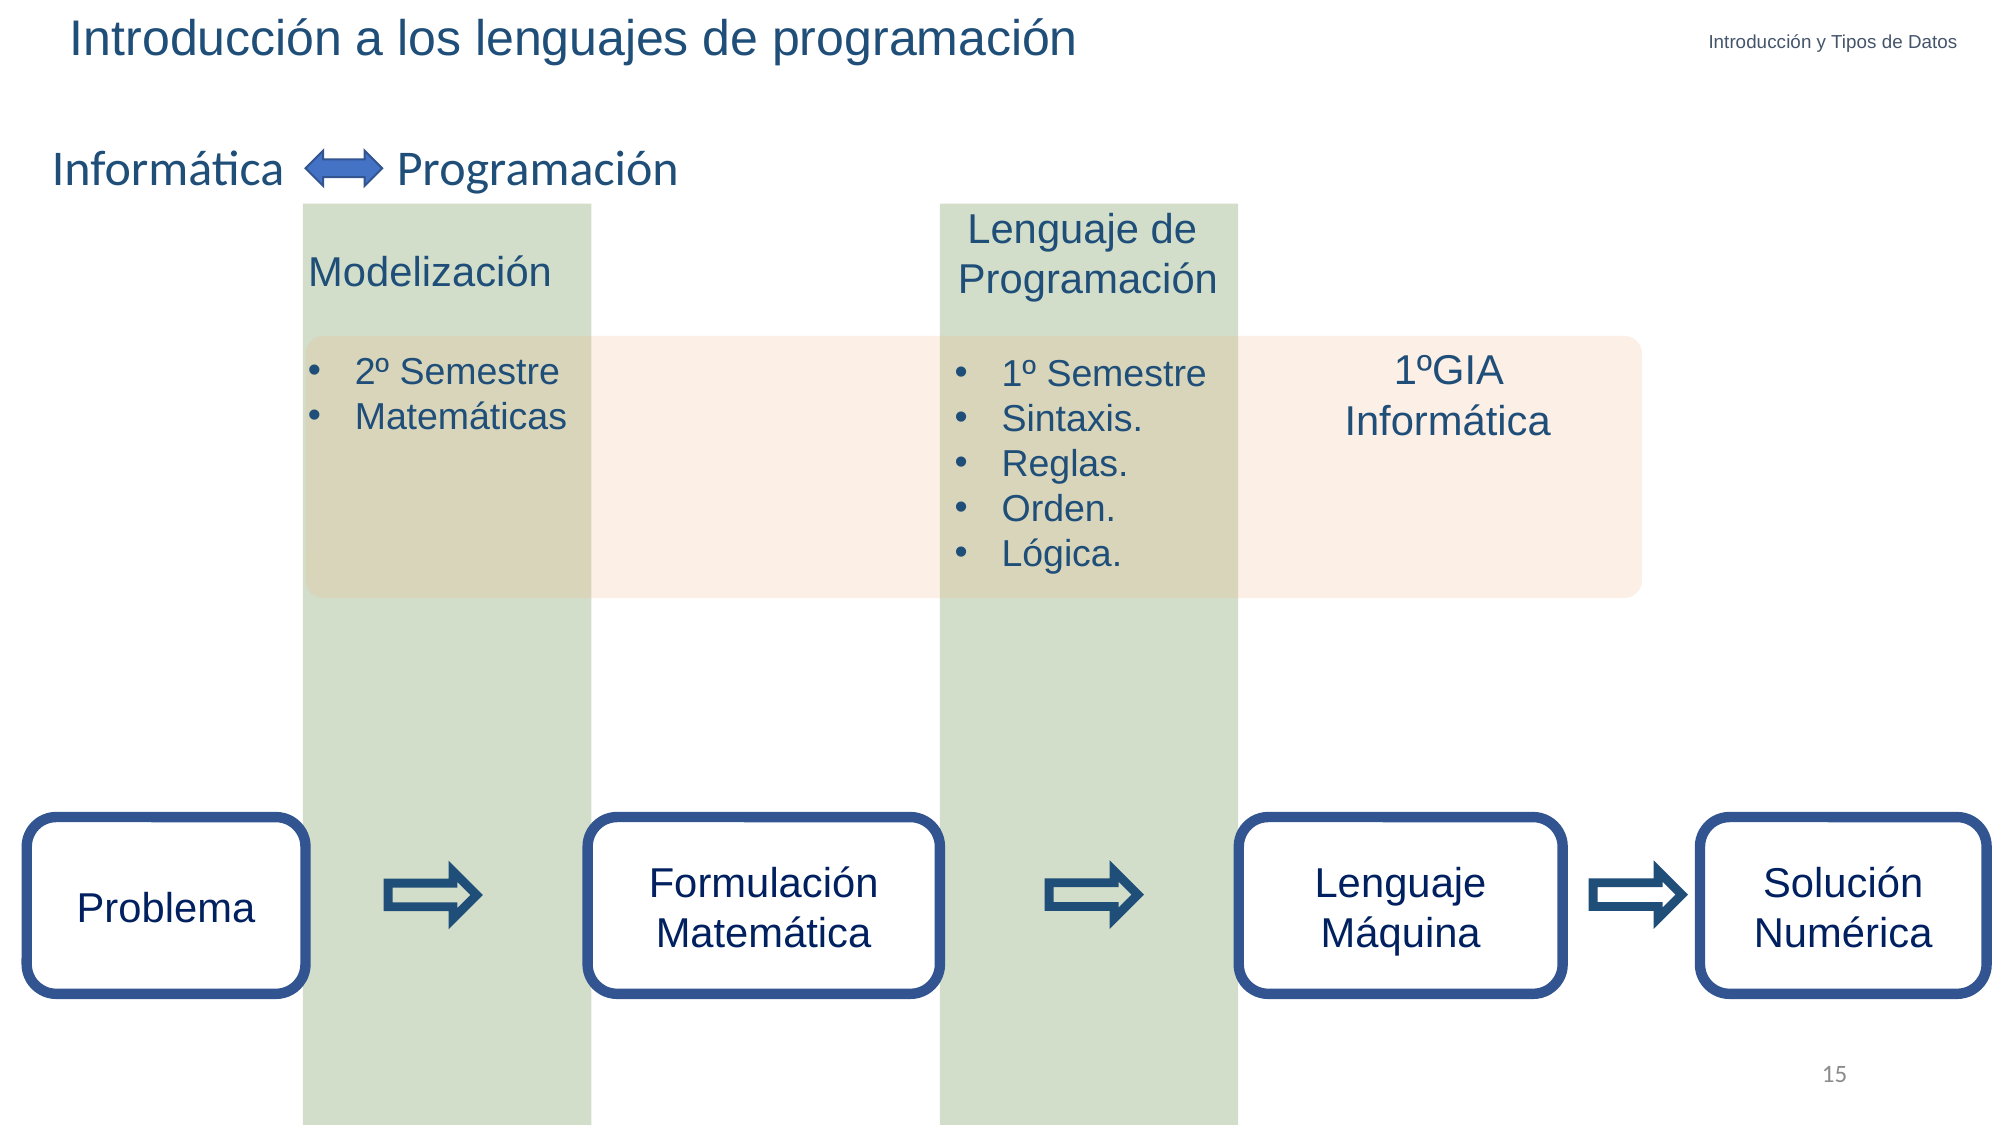

Introducción a los lenguajes de programación
Introducción y Tipos de Datos
Informática          Programación

Lenguaje de
Programación

Modelización

1ºGIA Informática
2º Semestre
Matemáticas
1º Semestre
Sintaxis.
Reglas.
Orden.
Lógica.
Lenguaje Máquina
Solución Numérica
Problema
Formulación Matemática

15